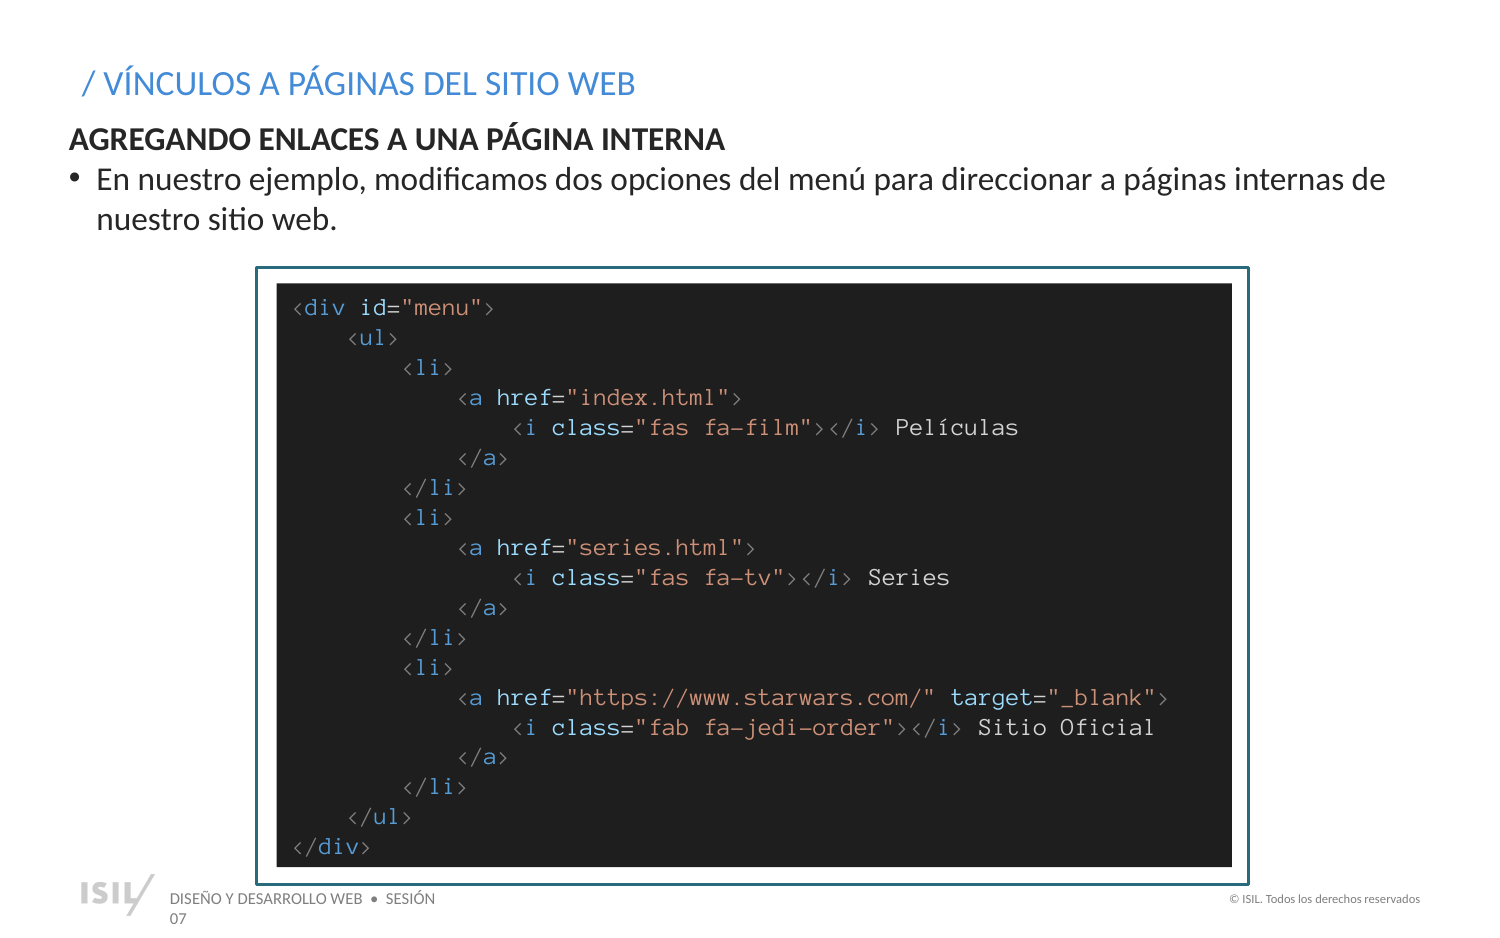

/ VÍNCULOS A PÁGINAS DEL SITIO WEB
AGREGANDO ENLACES A UNA PÁGINA INTERNA
En nuestro ejemplo, modificamos dos opciones del menú para direccionar a páginas internas de nuestro sitio web.

<div id="menu">
    <ul>
        <li>
            <a href="index.html">
                <i class="fas fa-film"></i> Películas
            </a>
        </li>
        <li>
            <a href="series.html">
                <i class="fas fa-tv"></i> Series
            </a>
        </li>
        <li>
            <a href="https://www.starwars.com/" target="_blank">
                <i class="fab fa-jedi-order"></i> Sitio Oficial
            </a>
        </li>
    </ul>
</div>